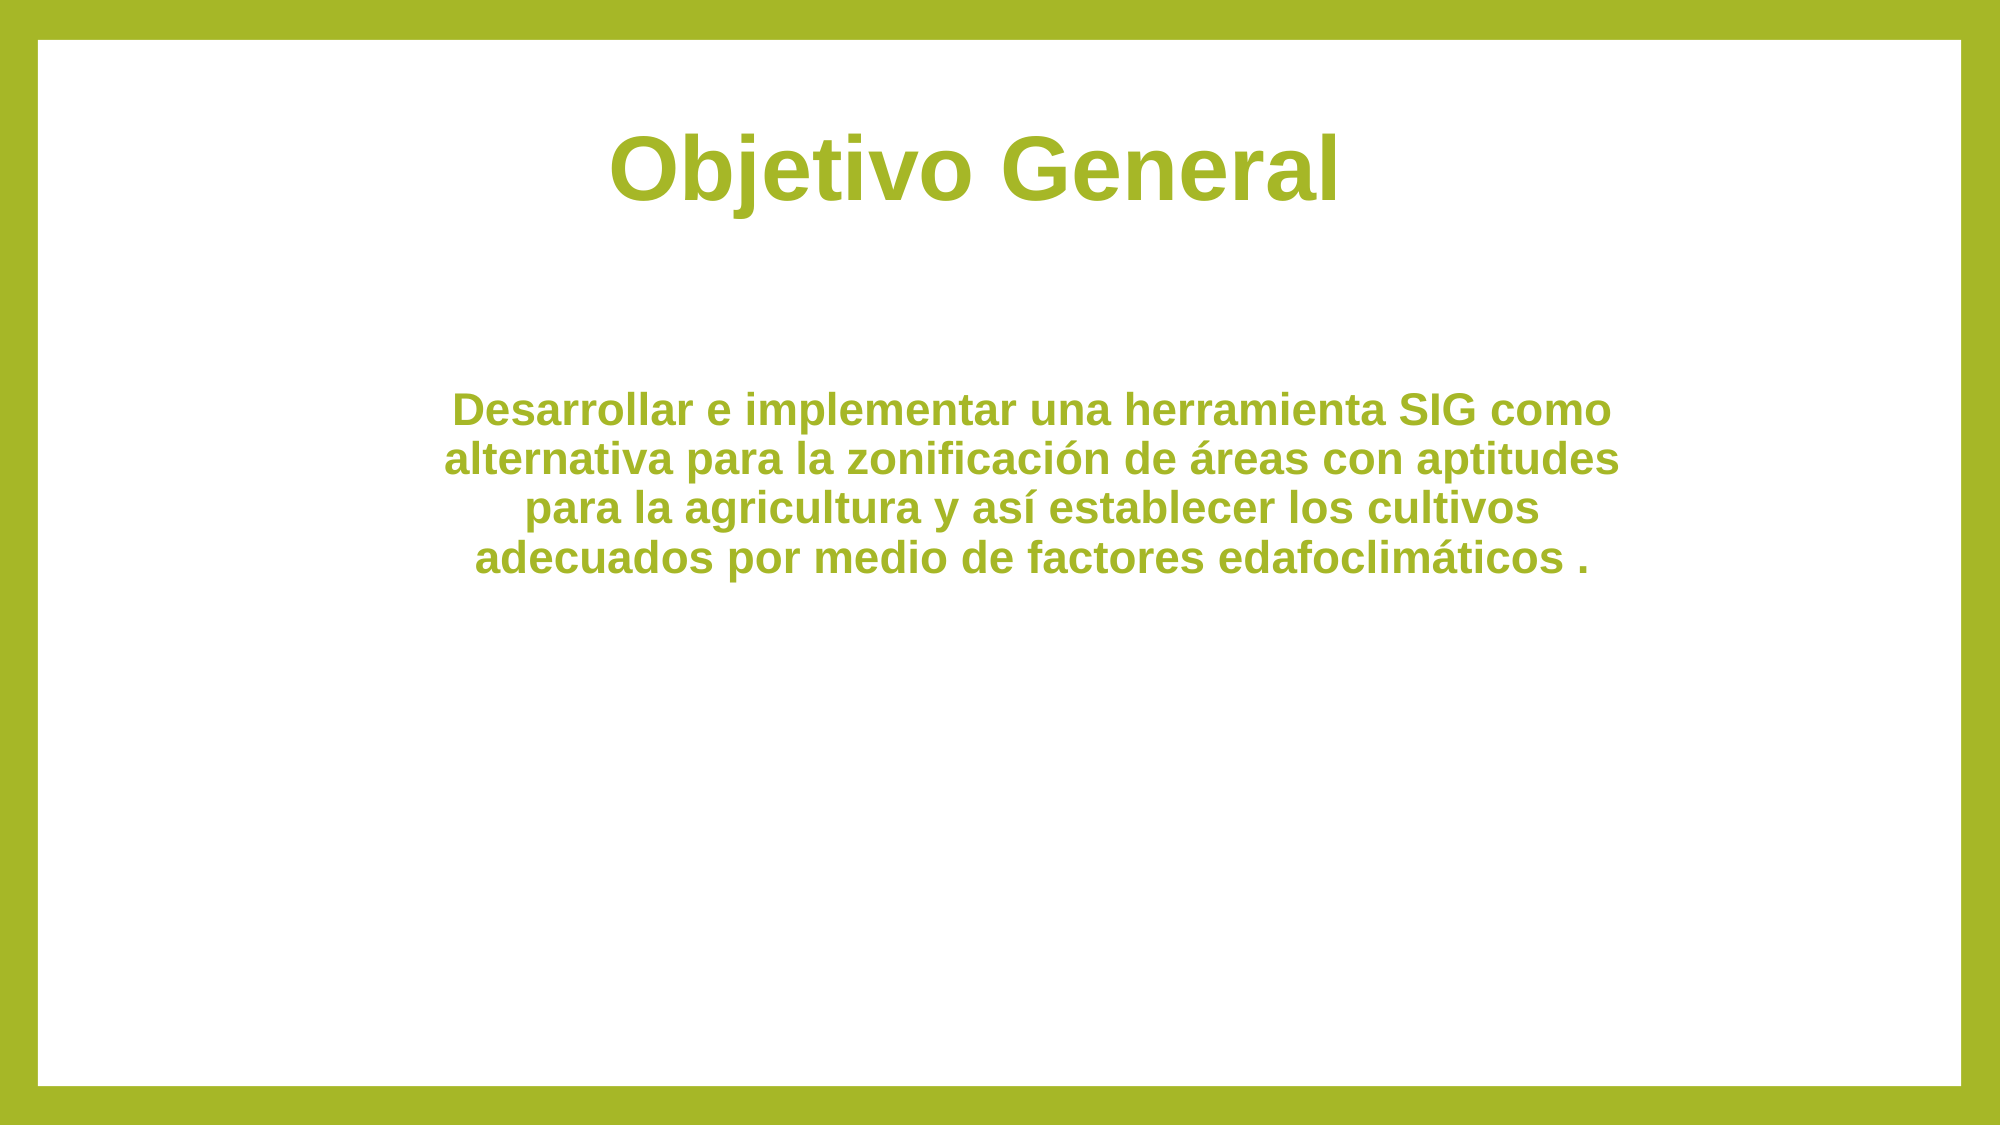

# Objetivo General
Desarrollar e implementar una herramienta SIG como alternativa para la zonificación de áreas con aptitudes para la agricultura y así establecer los cultivos adecuados por medio de factores edafoclimáticos .